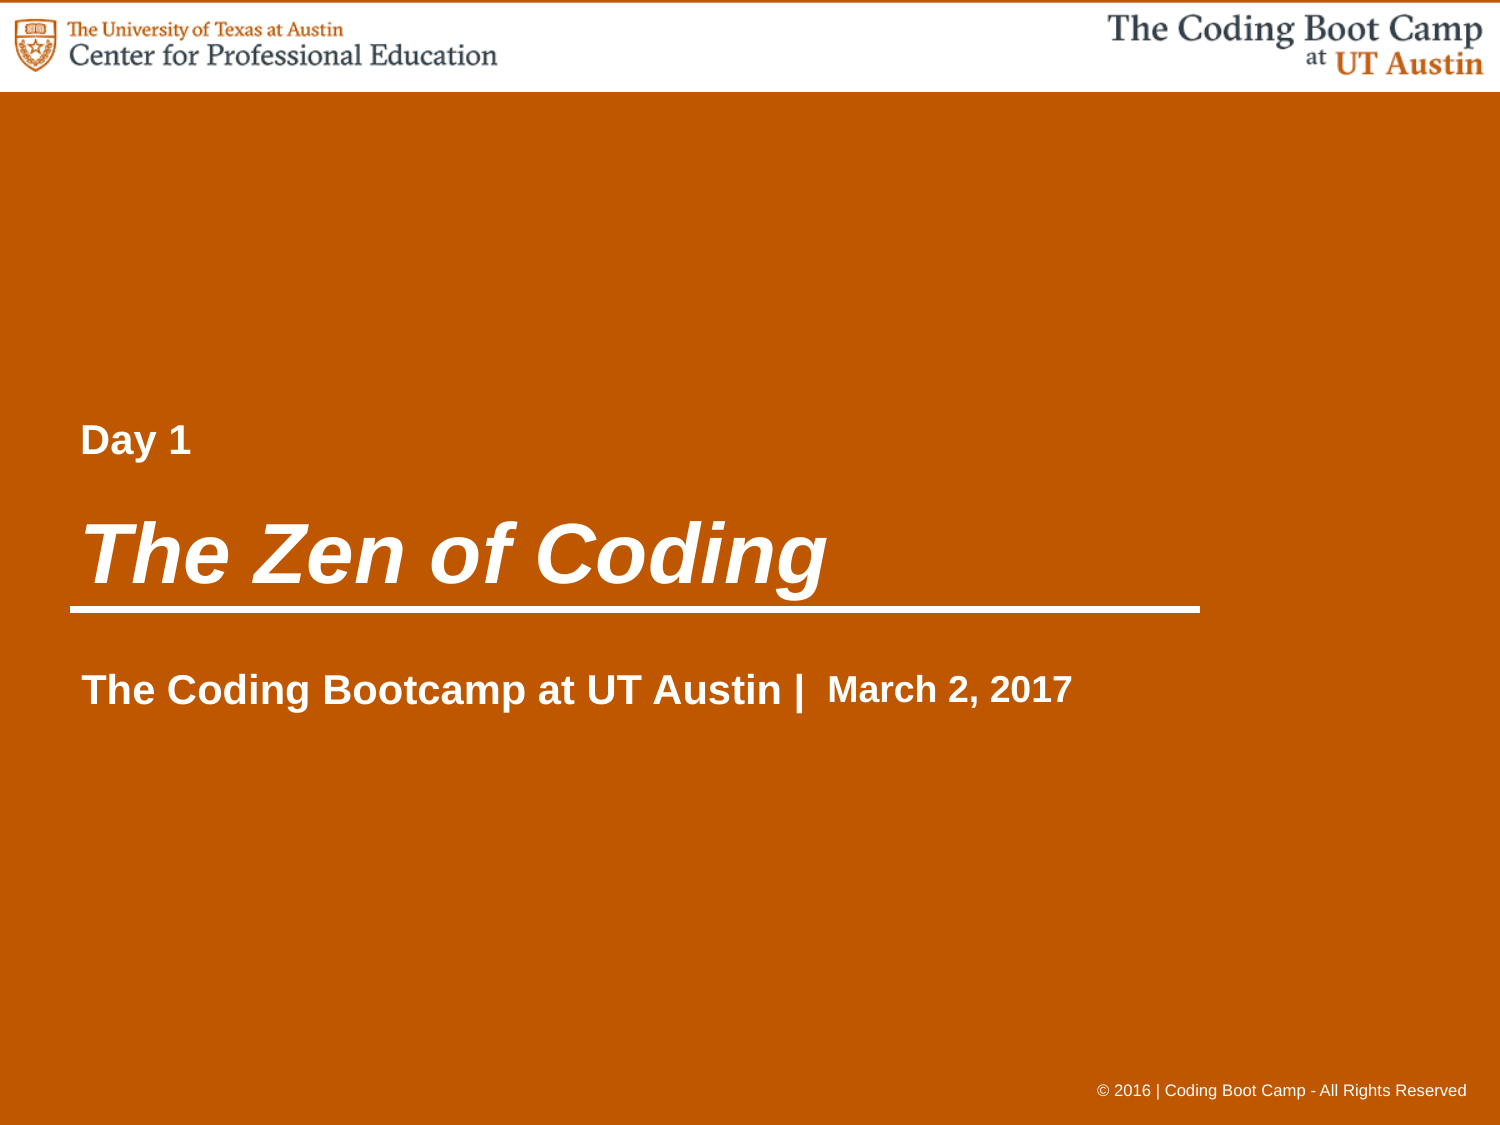

Day 1
# The Zen of Coding
March 2, 2017